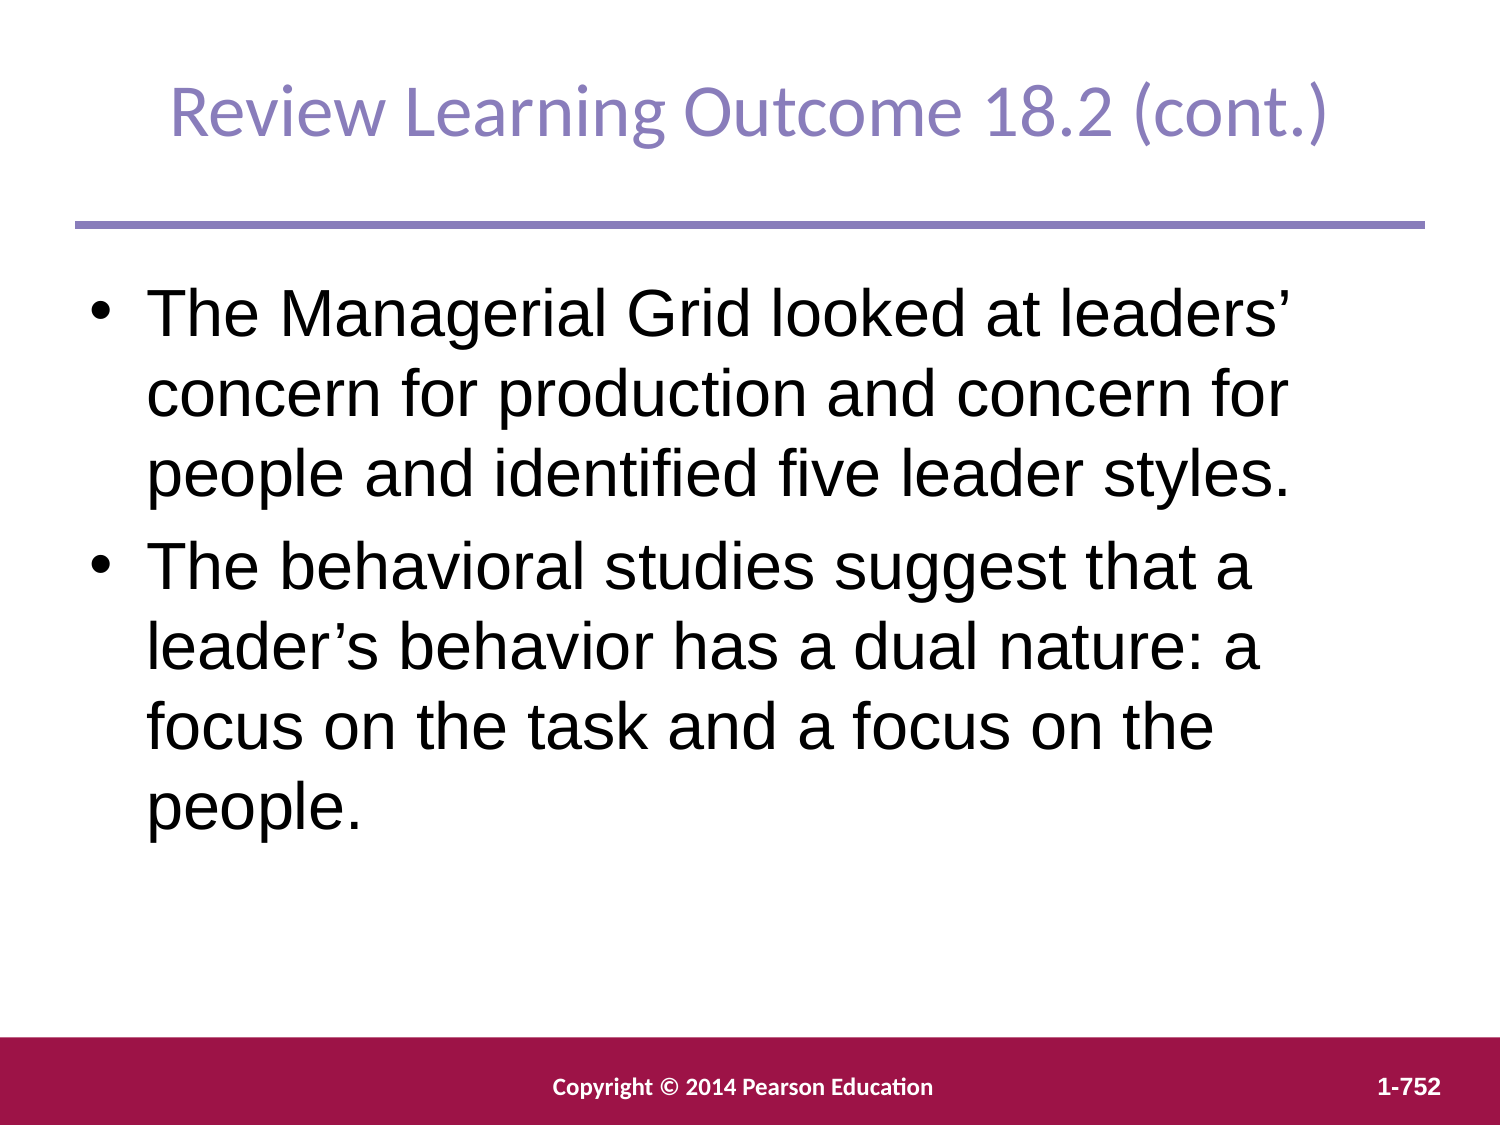

Review Learning Outcome 18.2 (cont.)
The Managerial Grid looked at leaders’ concern for production and concern for  people and identified five leader styles.
The behavioral studies suggest that a leader’s behavior has a dual nature: a focus on the task and a focus on the people.